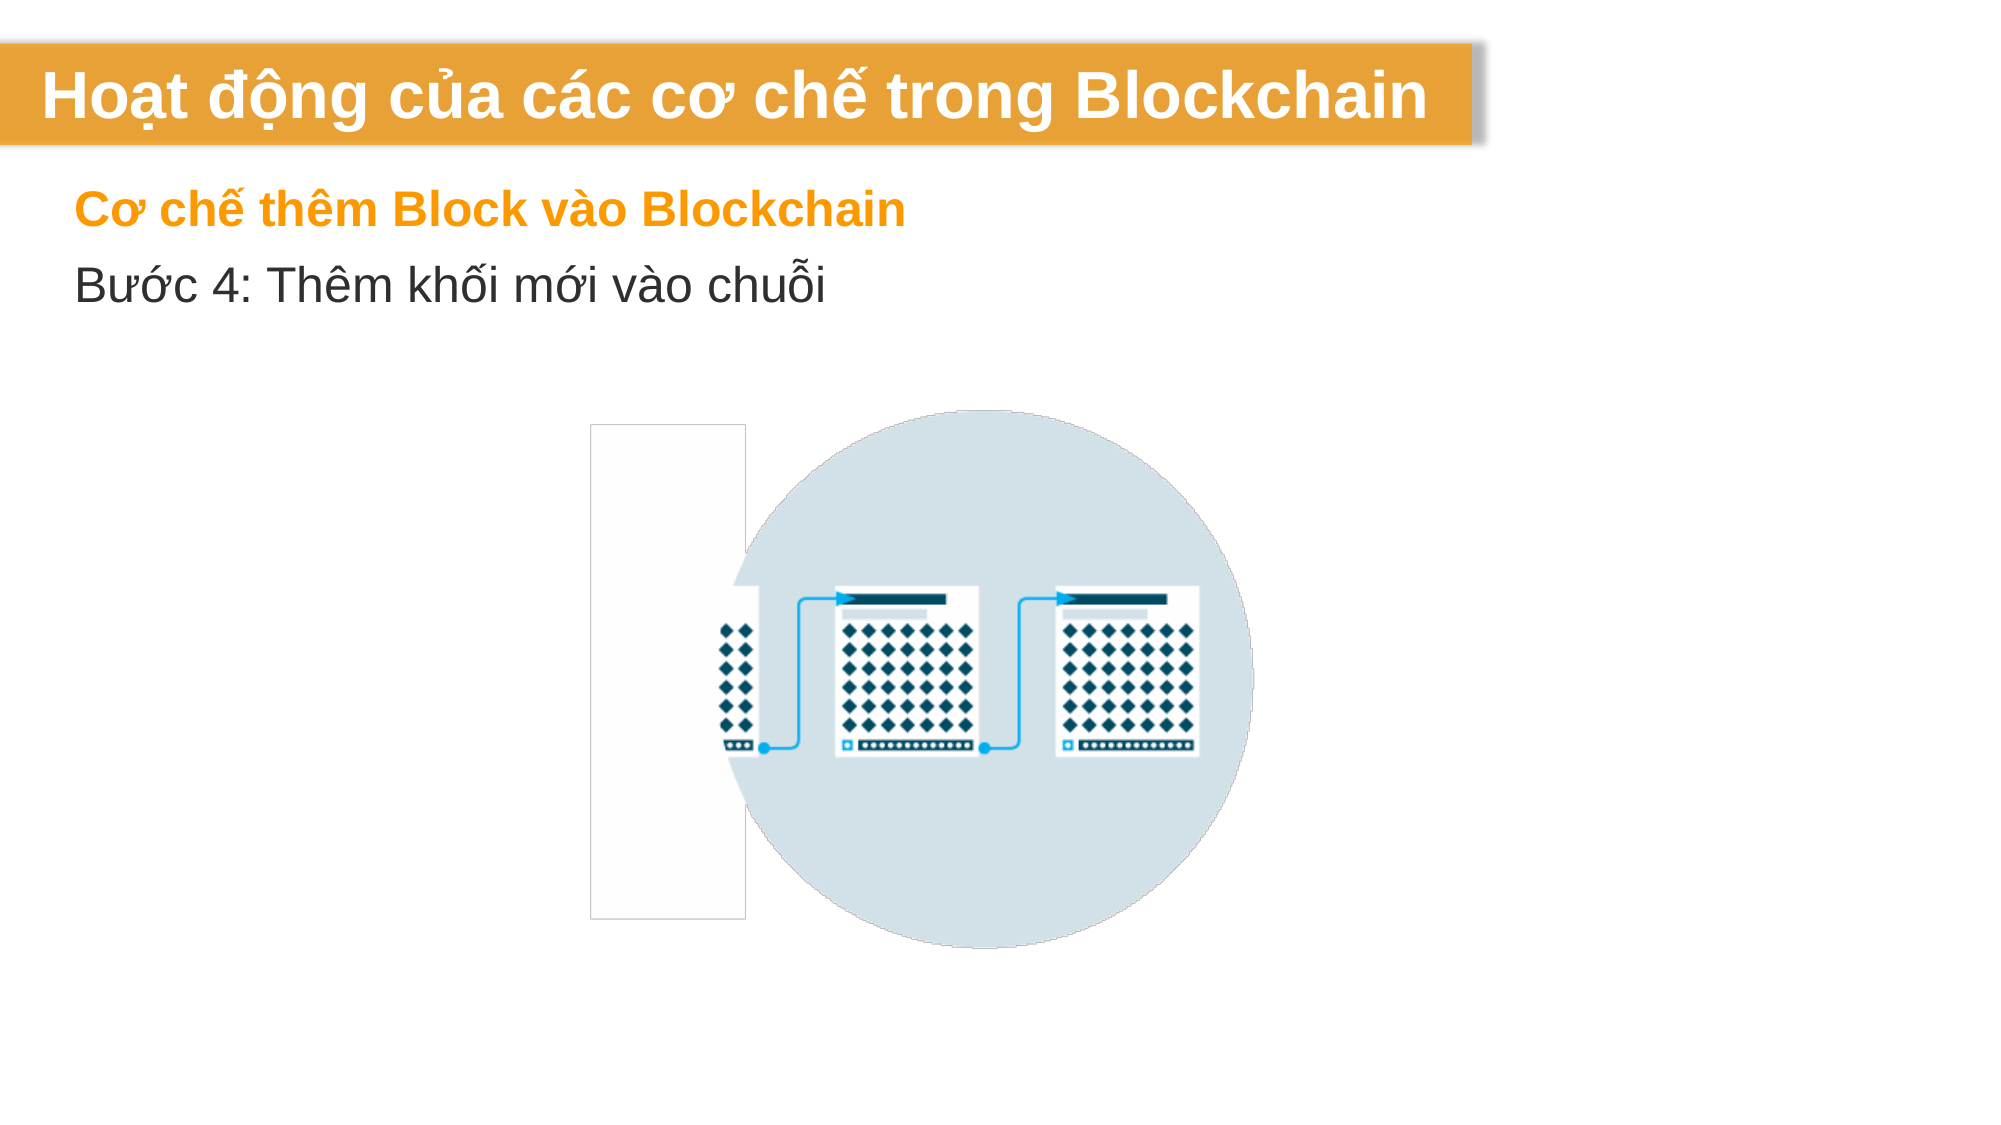

# Hoạt động của các cơ chế trong Blockchain
Cơ chế thêm Block vào Blockchain
Bước 4: Thêm khối mới vào chuỗi